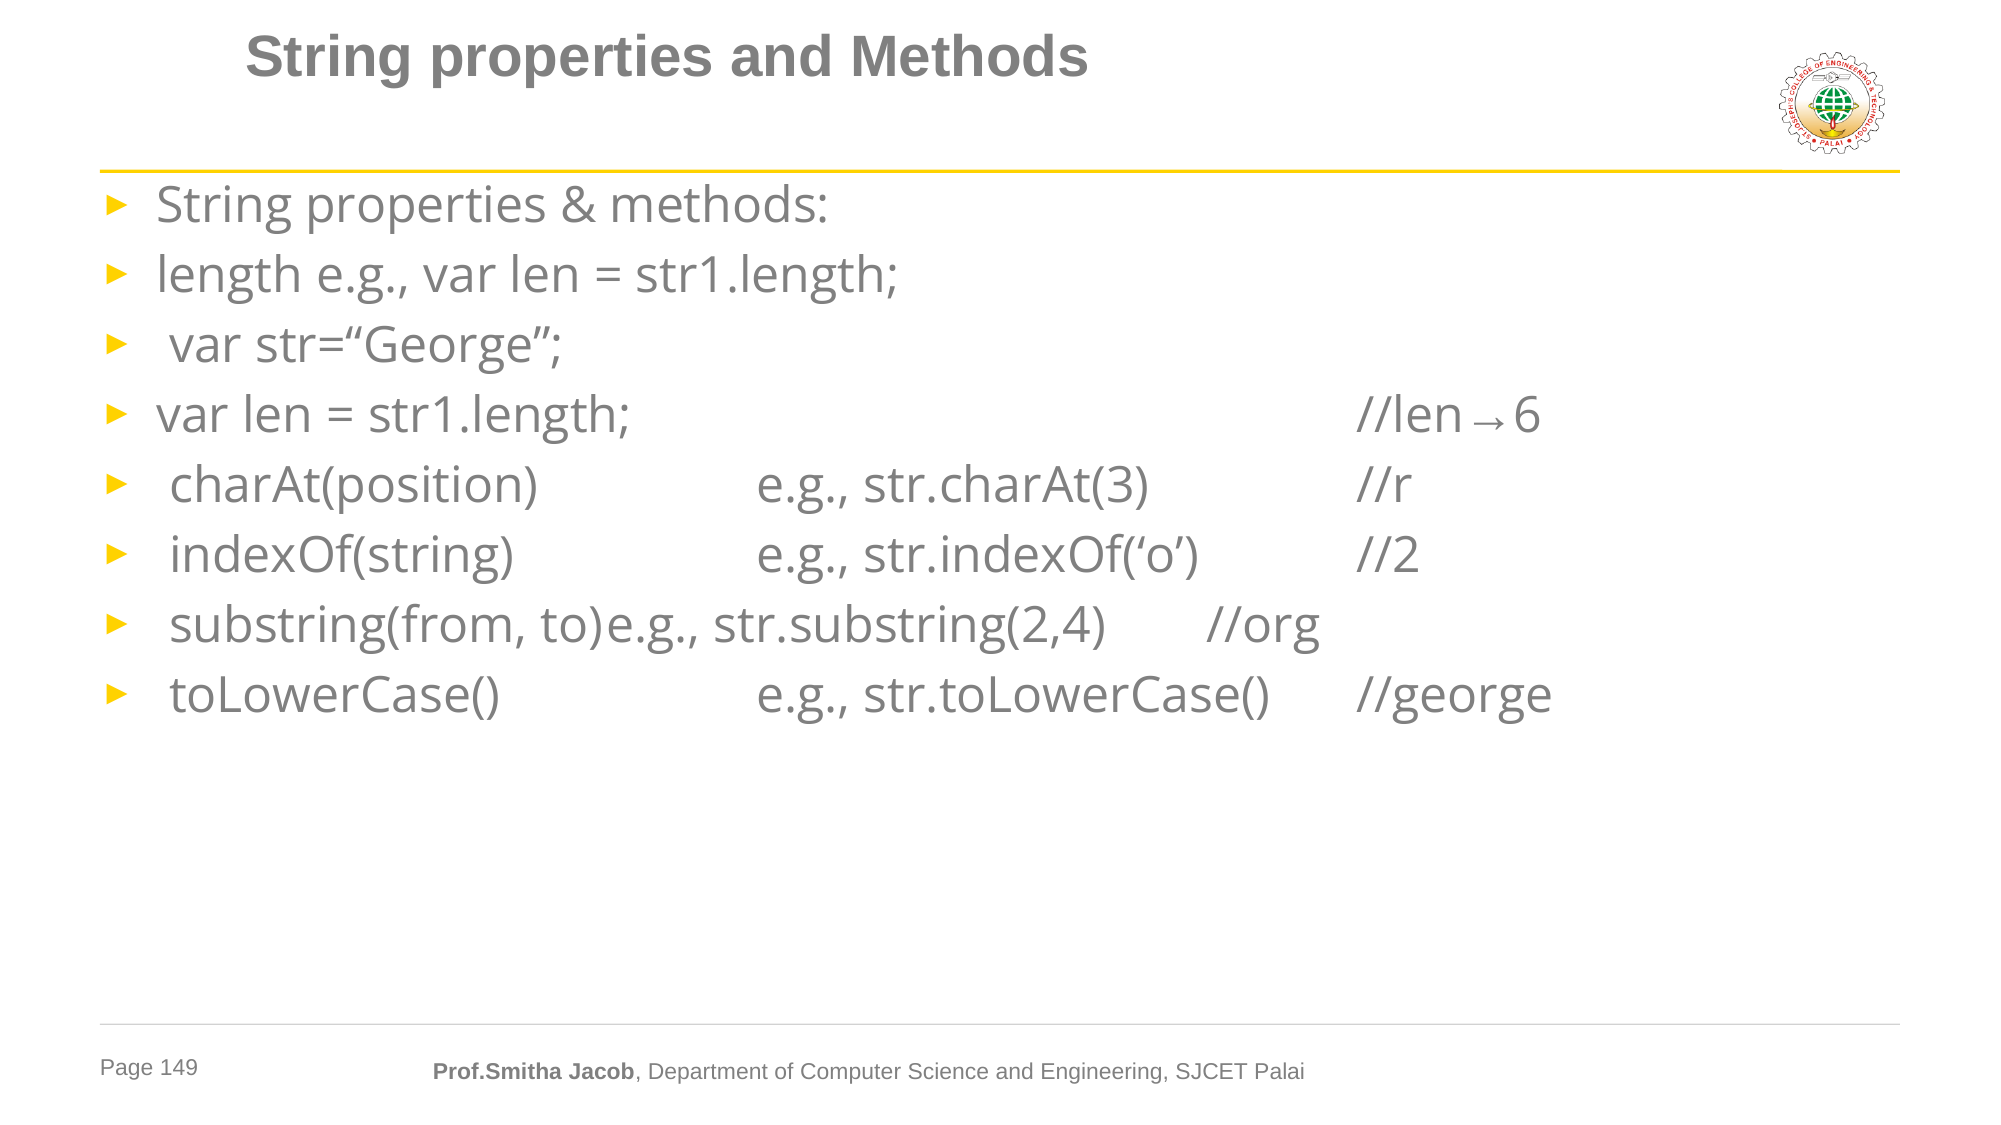

# String properties and Methods
String properties & methods:
length e.g., var len = str1.length;
 var str=“George”;
var len = str1.length;					//len→6
 charAt(position) 		e.g., str.charAt(3)		//r
 indexOf(string) 		e.g., str.indexOf(‘o’)		//2
 substring(from, to)	e.g., str.substring(2,4) 	//org
 toLowerCase() 		e.g., str.toLowerCase() 	//george